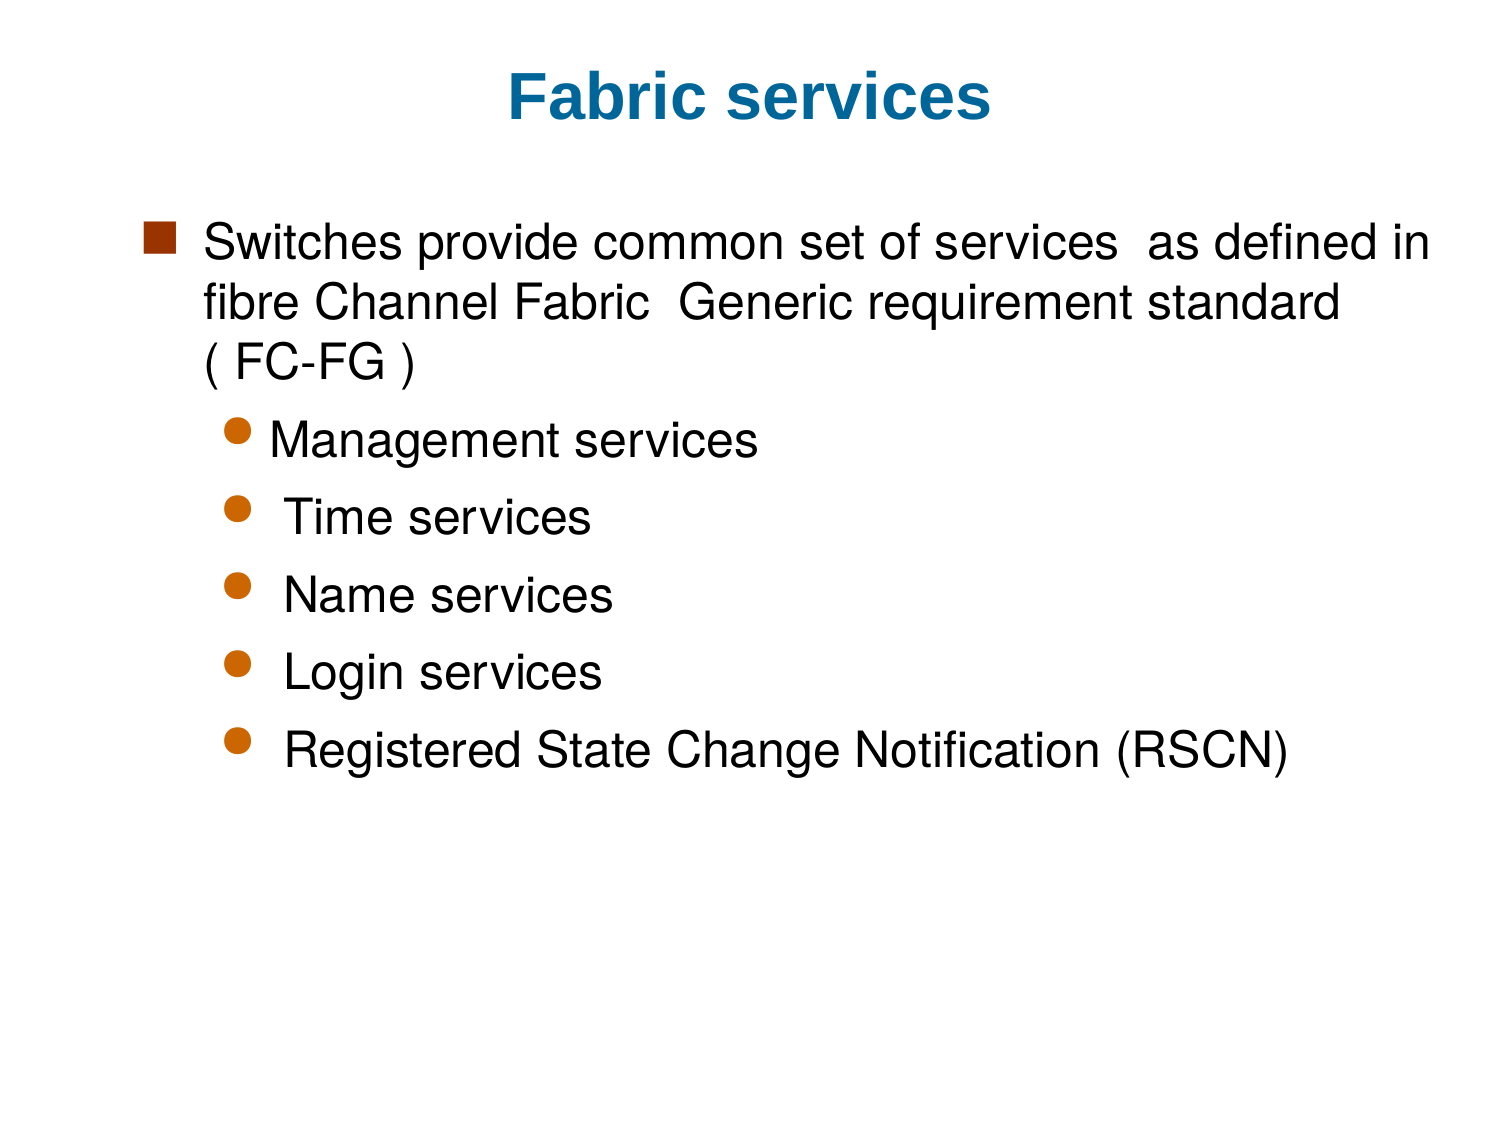

# Fabric services
Switches provide common set of services  as defined in fibre Channel Fabric  Generic requirement standard ( FC-FG )
Management services
 Time services
 Name services
 Login services
 Registered State Change Notification (RSCN)